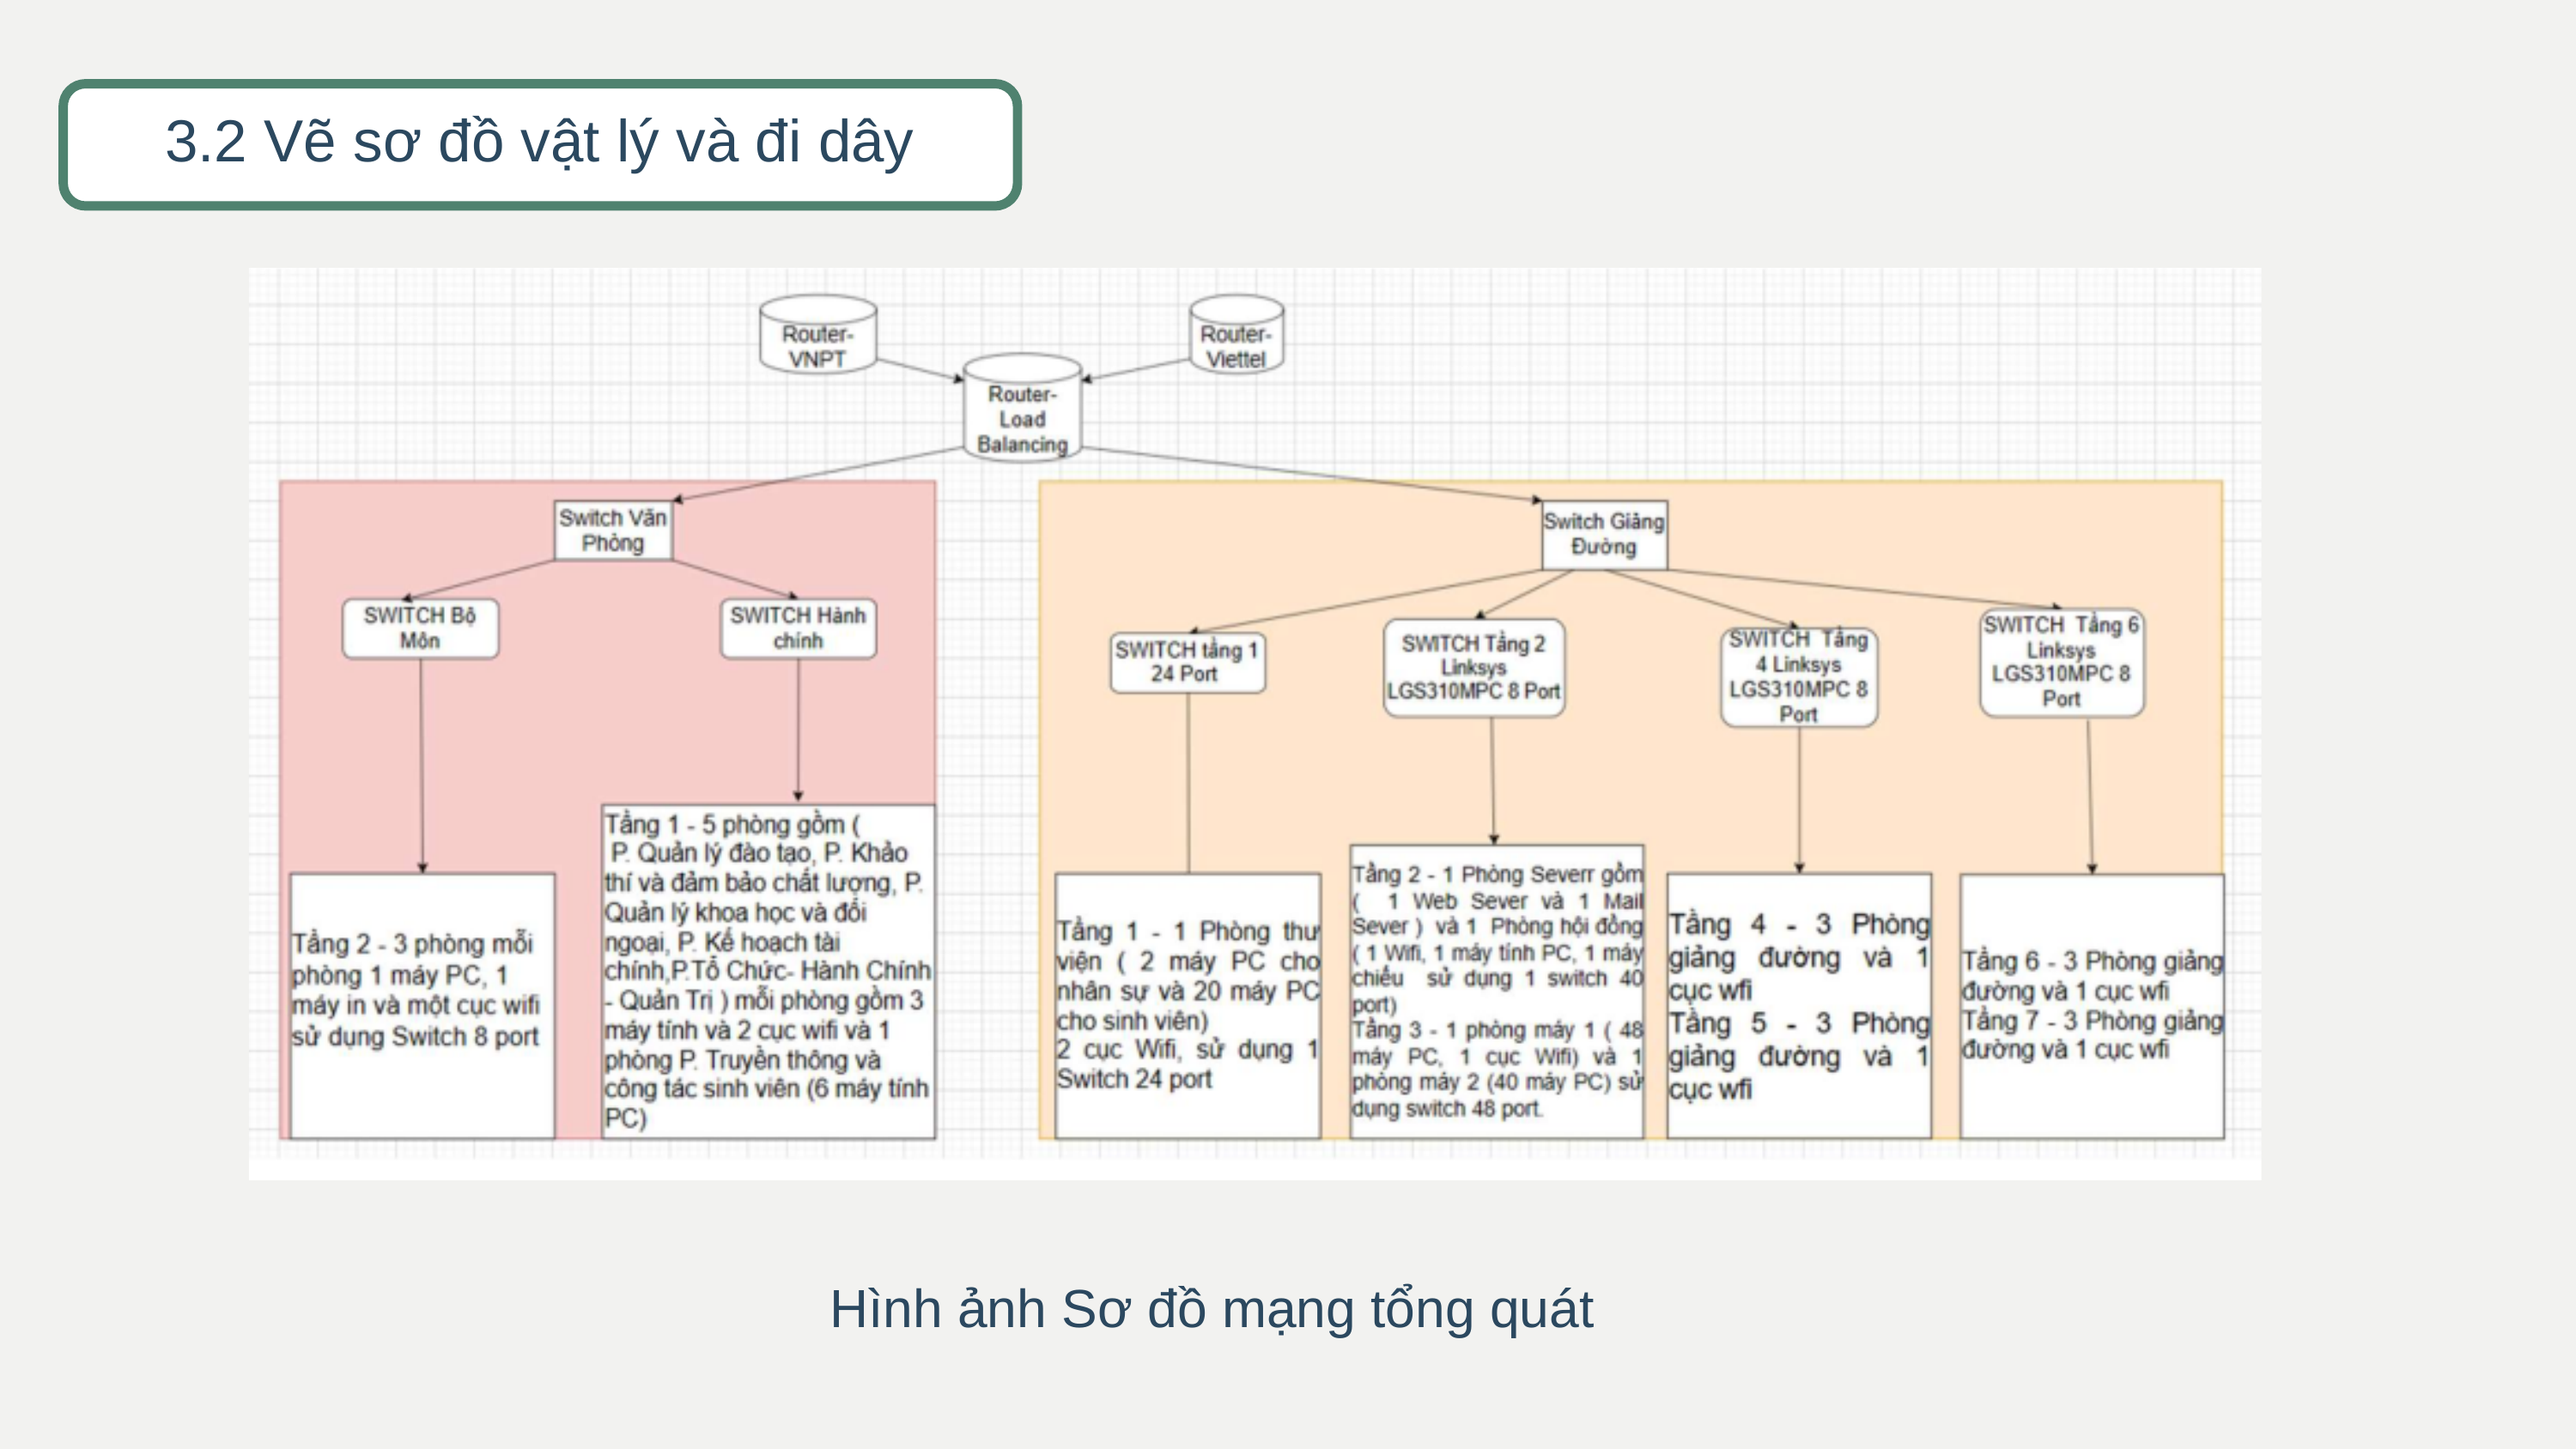

3.2 Vẽ sơ đồ vật lý và đi dây

Hình ảnh Sơ đồ mạng tổng quát